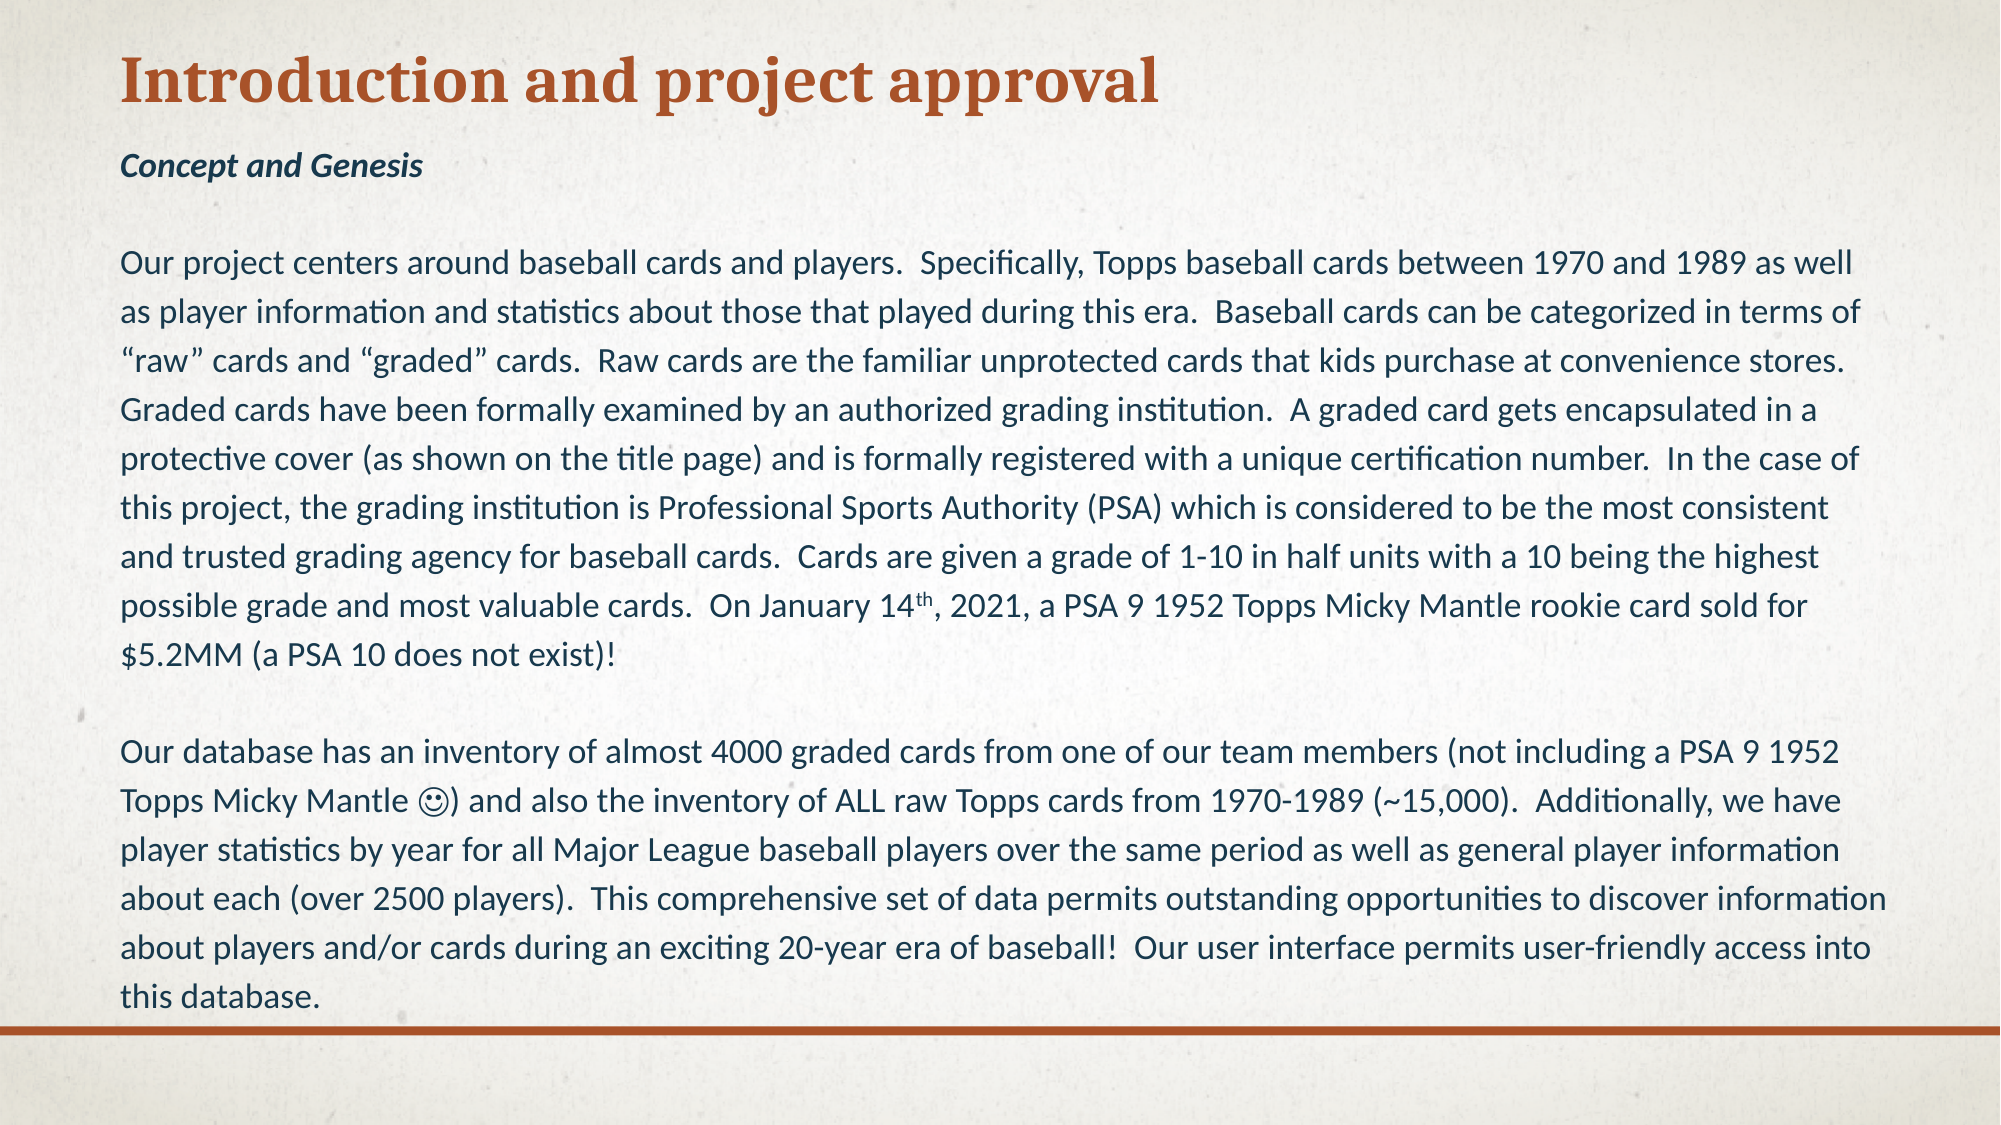

# Introduction and project approval
Concept and Genesis

Our project centers around baseball cards and players.  Specifically, Topps baseball cards between 1970 and 1989 as well as player information and statistics about those that played during this era.  Baseball cards can be categorized in terms of “raw” cards and “graded” cards.  Raw cards are the familiar unprotected cards that kids purchase at convenience stores.  Graded cards have been formally examined by an authorized grading institution.  A graded card gets encapsulated in a protective cover (as shown on the title page) and is formally registered with a unique certification number.  In the case of this project, the grading institution is Professional Sports Authority (PSA) which is considered to be the most consistent and trusted grading agency for baseball cards.  Cards are given a grade of 1-10 in half units with a 10 being the highest possible grade and most valuable cards.  On January 14th, 2021, a PSA 9 1952 Topps Micky Mantle rookie card sold for $5.2MM (a PSA 10 does not exist)!

Our database has an inventory of almost 4000 graded cards from one of our team members (not including a PSA 9 1952 Topps Micky Mantle ☺) and also the inventory of ALL raw Topps cards from 1970-1989 (~15,000).  Additionally, we have player statistics by year for all Major League baseball players over the same period as well as general player information about each (over 2500 players).  This comprehensive set of data permits outstanding opportunities to discover information about players and/or cards during an exciting 20-year era of baseball!  Our user interface permits user-friendly access into this database.